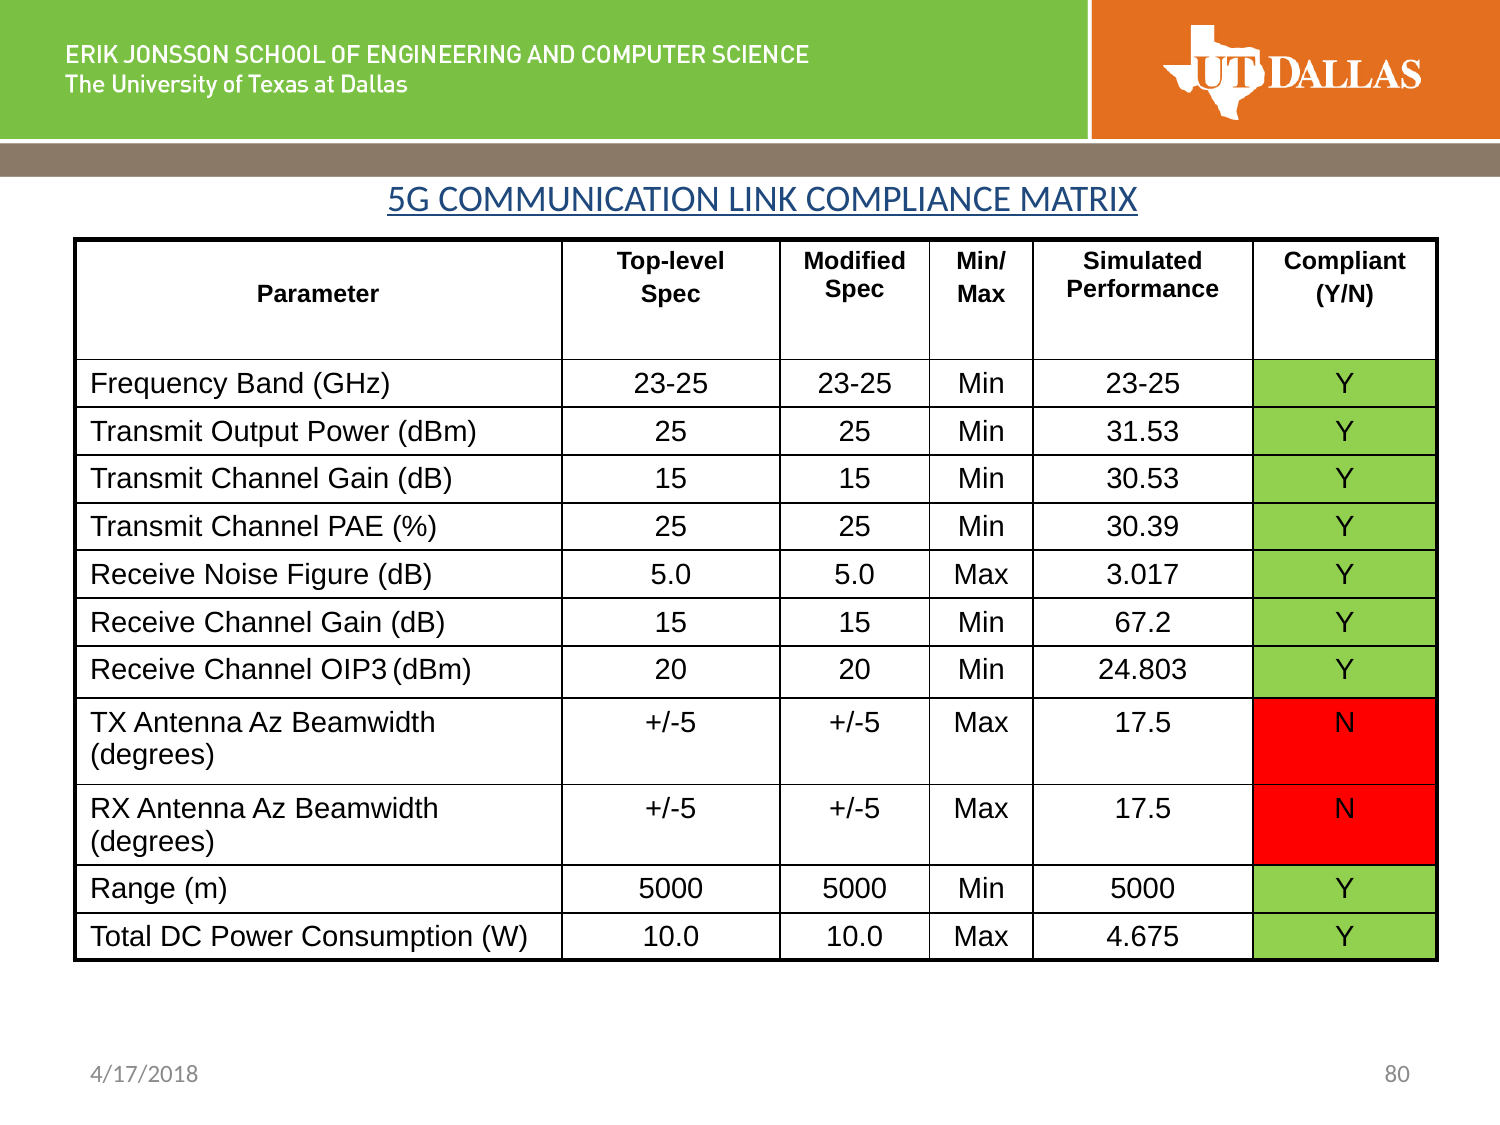

# 5G COMMUNICATION LINK COMPLIANCE MATRIX
| Parameter | Top-level Spec | Modified Spec | Min/ Max | Simulated Performance | Compliant (Y/N) |
| --- | --- | --- | --- | --- | --- |
| Frequency Band (GHz) | 23-25 | 23-25 | Min | 23-25 | Y |
| Transmit Output Power (dBm) | 25 | 25 | Min | 31.53 | Y |
| Transmit Channel Gain (dB) | 15 | 15 | Min | 30.53 | Y |
| Transmit Channel PAE (%) | 25 | 25 | Min | 30.39 | Y |
| Receive Noise Figure (dB) | 5.0 | 5.0 | Max | 3.017 | Y |
| Receive Channel Gain (dB) | 15 | 15 | Min | 67.2 | Y |
| Receive Channel OIP3 (dBm) | 20 | 20 | Min | 24.803 | Y |
| TX Antenna Az Beamwidth (degrees) | +/-5 | +/-5 | Max | 17.5 | N |
| RX Antenna Az Beamwidth (degrees) | +/-5 | +/-5 | Max | 17.5 | N |
| Range (m) | 5000 | 5000 | Min | 5000 | Y |
| Total DC Power Consumption (W) | 10.0 | 10.0 | Max | 4.675 | Y |
4/17/2018
80